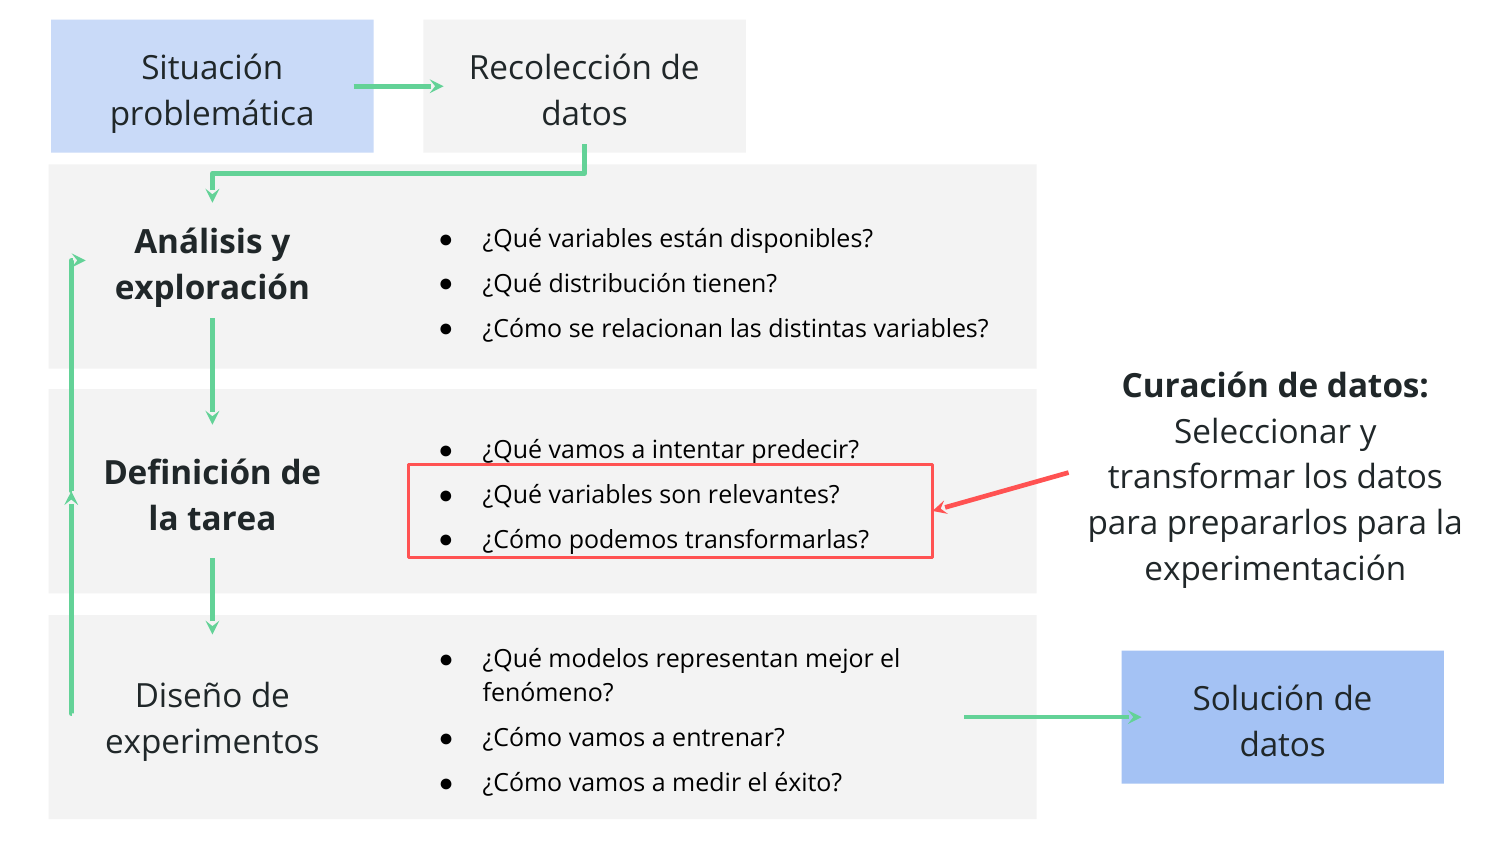

Situación problemática

Recolección de datos

¿Qué variables están disponibles?
¿Qué distribución tienen?
¿Cómo se relacionan las distintas variables?
Análisis y exploración
¿Qué vamos a intentar predecir?
¿Qué variables son relevantes?
¿Cómo podemos transformarlas?

Curación de datos:
Seleccionar y transformar los datos para prepararlos para la experimentación
Definición de la tarea

¿Qué modelos representan mejor el fenómeno?
¿Cómo vamos a entrenar?
¿Cómo vamos a medir el éxito?

Diseño de experimentos
Solución de datos